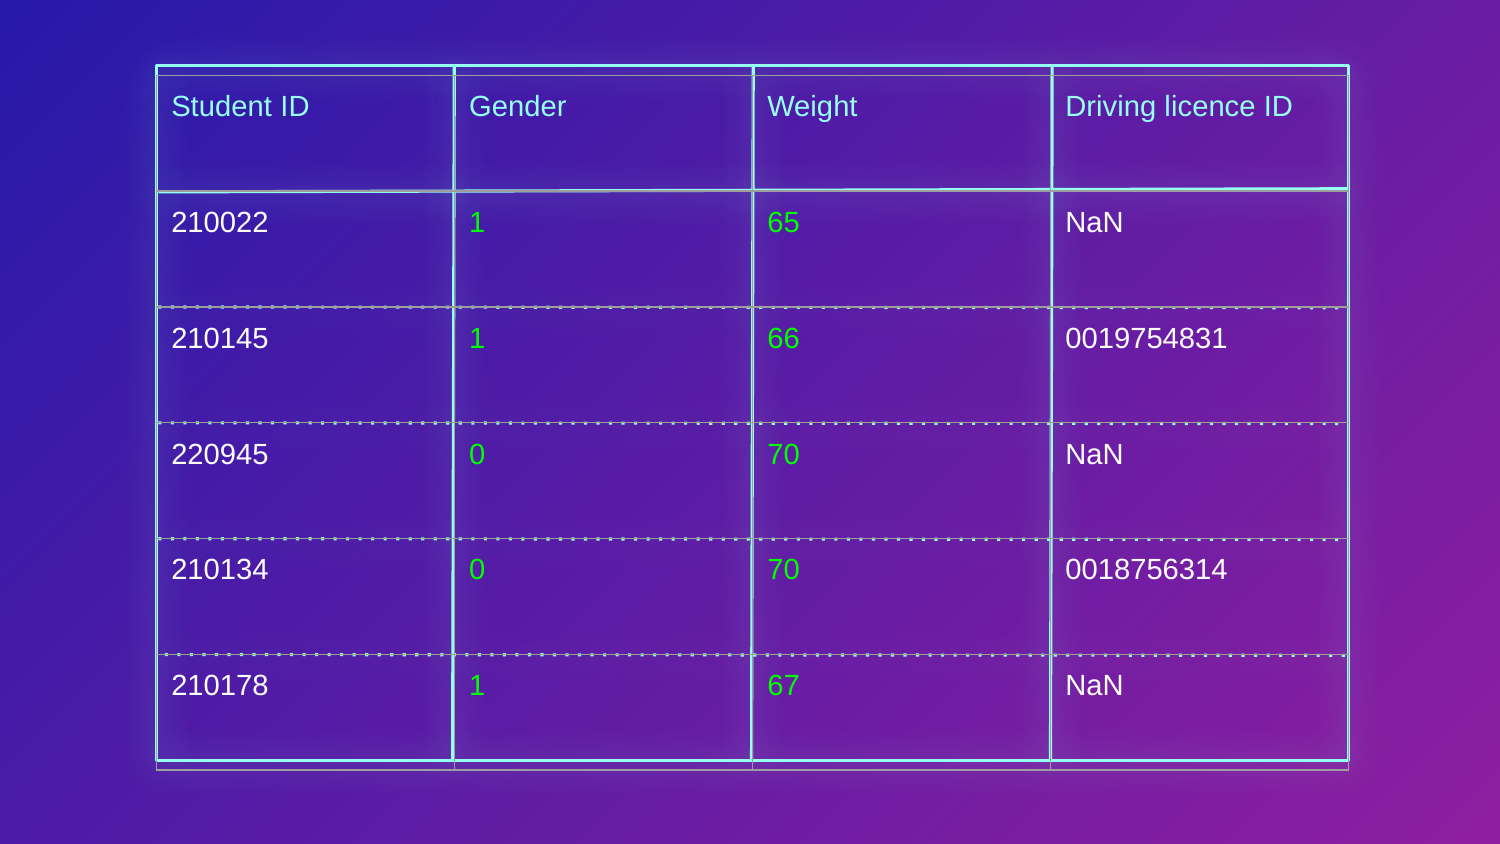

| Student ID | Gender | Weight | Driving licence ID |
| --- | --- | --- | --- |
| 210022 | 1 | 65 | NaN |
| 210145 | 1 | 66 | 0019754831 |
| 220945 | 0 | 70 | NaN |
| 210134 | 0 | 70 | 0018756314 |
| 210178 | 1 | 67 | NaN |